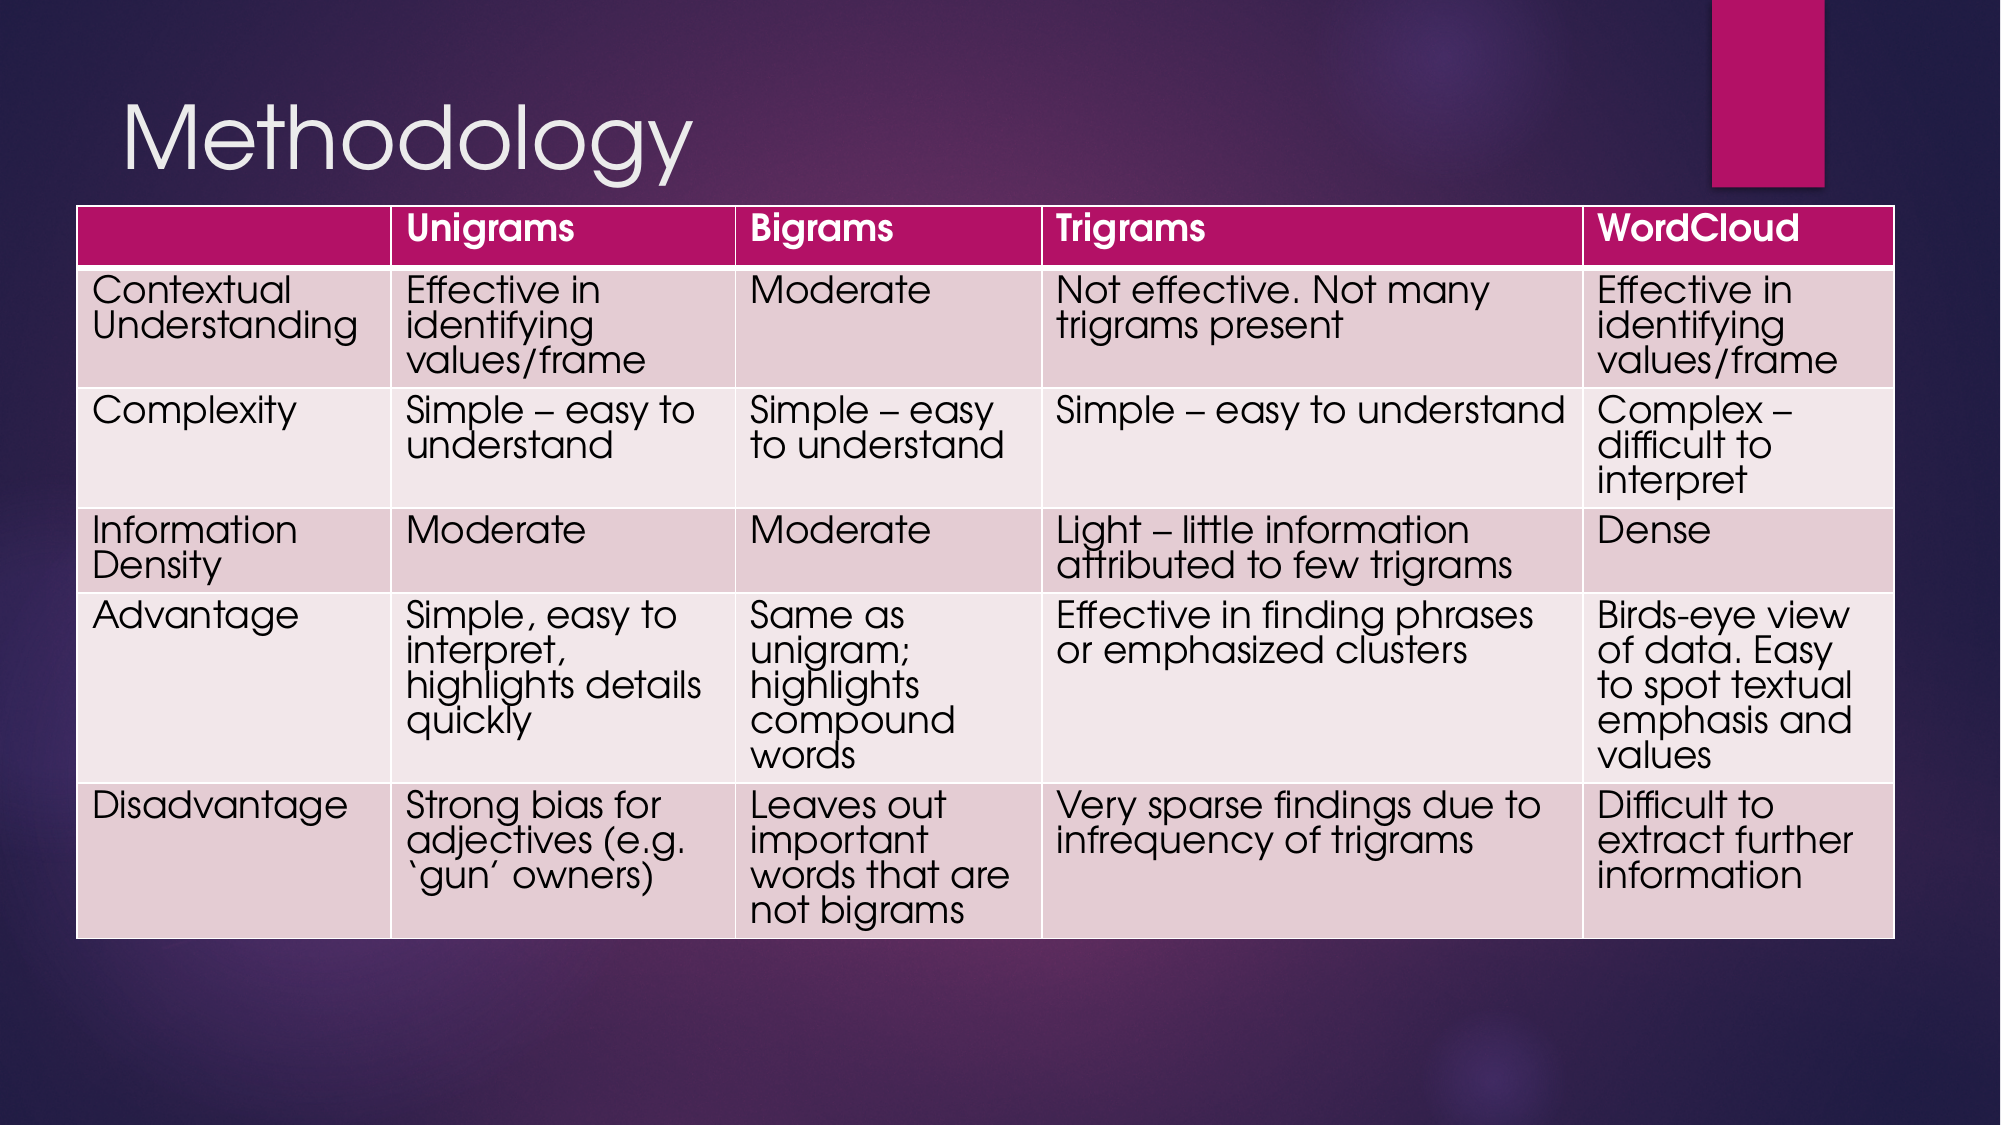

# Methodology
|  | Unigrams | Bigrams | Trigrams | WordCloud |
| --- | --- | --- | --- | --- |
| Contextual Understanding | Effective in identifying values/frame | Moderate | Not effective. Not many trigrams present | Effective in identifying values/frame |
| Complexity | Simple – easy to understand | Simple – easy to understand | Simple – easy to understand | Complex – difficult to interpret |
| Information Density | Moderate | Moderate | Light – little information attributed to few trigrams | Dense |
| Advantage | Simple, easy to interpret, highlights details quickly | Same as unigram; highlights compound words | Effective in finding phrases or emphasized clusters | Birds-eye view of data. Easy to spot textual emphasis and values |
| Disadvantage | Strong bias for adjectives (e.g. ‘gun’ owners) | Leaves out important words that are not bigrams | Very sparse findings due to infrequency of trigrams | Difficult to extract further information |